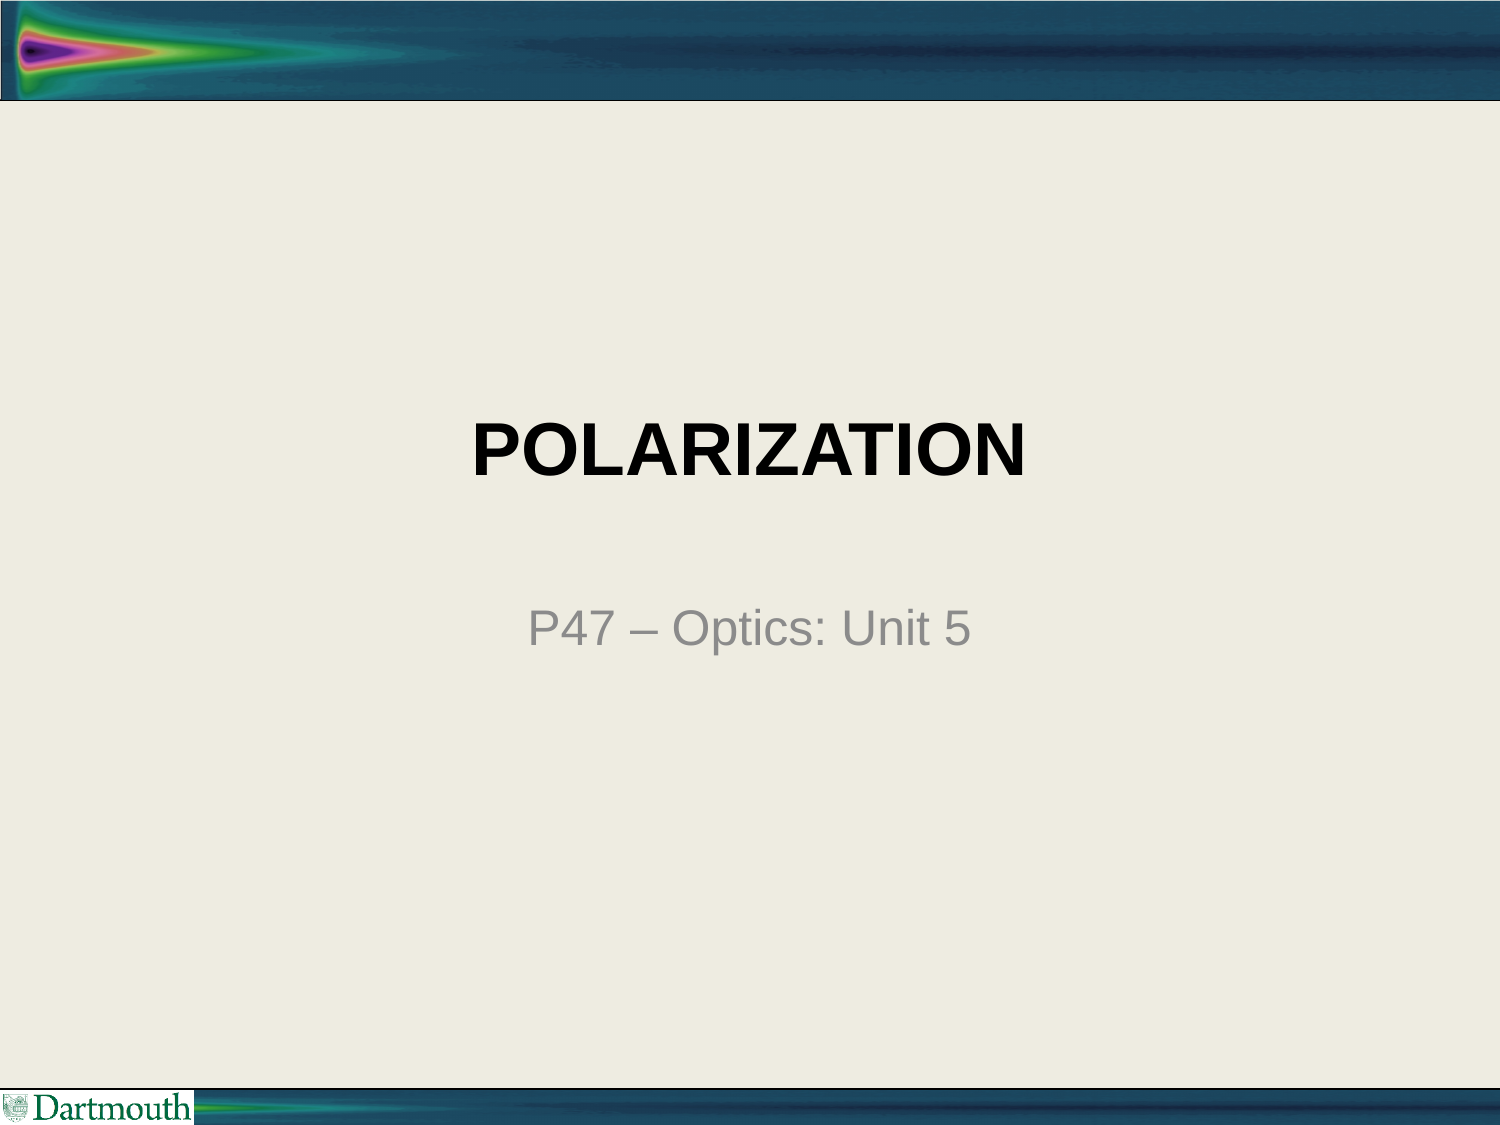

# Polarization
P47 – Optics: Unit 5